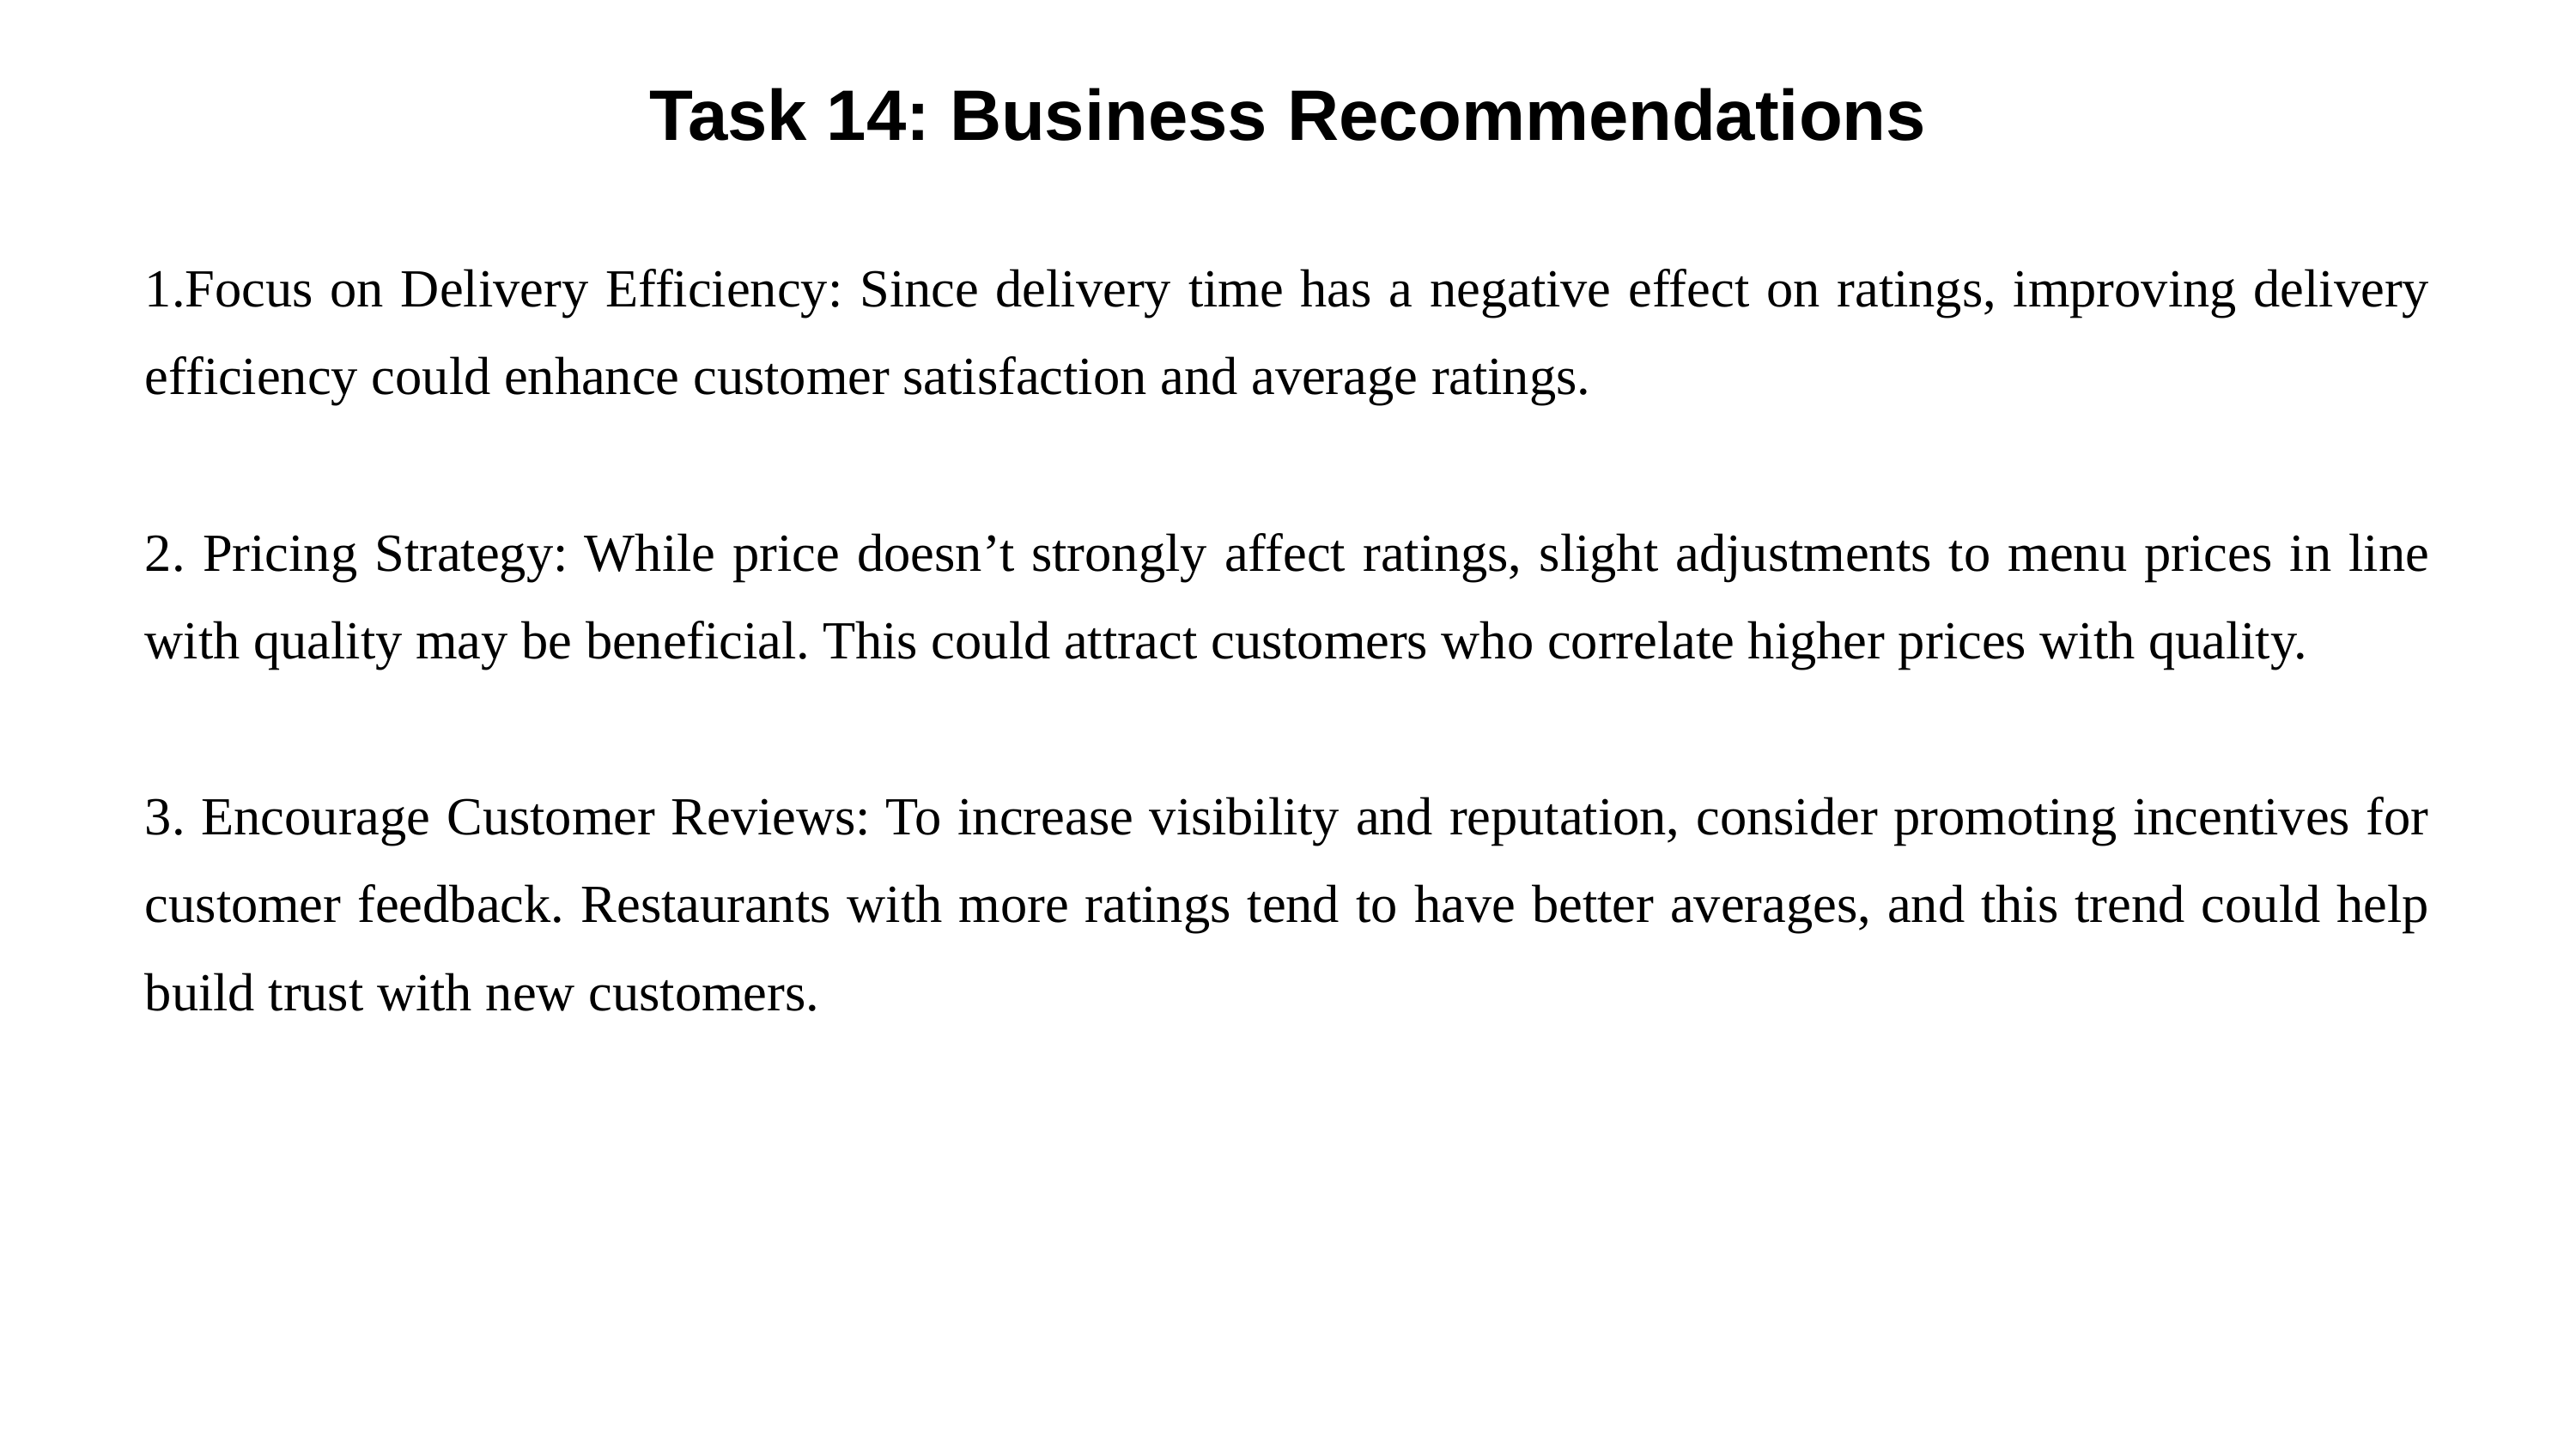

Task 14: Business Recommendations
1.Focus on Delivery Efficiency: Since delivery time has a negative effect on ratings, improving delivery efficiency could enhance customer satisfaction and average ratings.

2. Pricing Strategy: While price doesn’t strongly affect ratings, slight adjustments to menu prices in line with quality may be beneficial. This could attract customers who correlate higher prices with quality.

3. Encourage Customer Reviews: To increase visibility and reputation, consider promoting incentives for customer feedback. Restaurants with more ratings tend to have better averages, and this trend could help build trust with new customers.